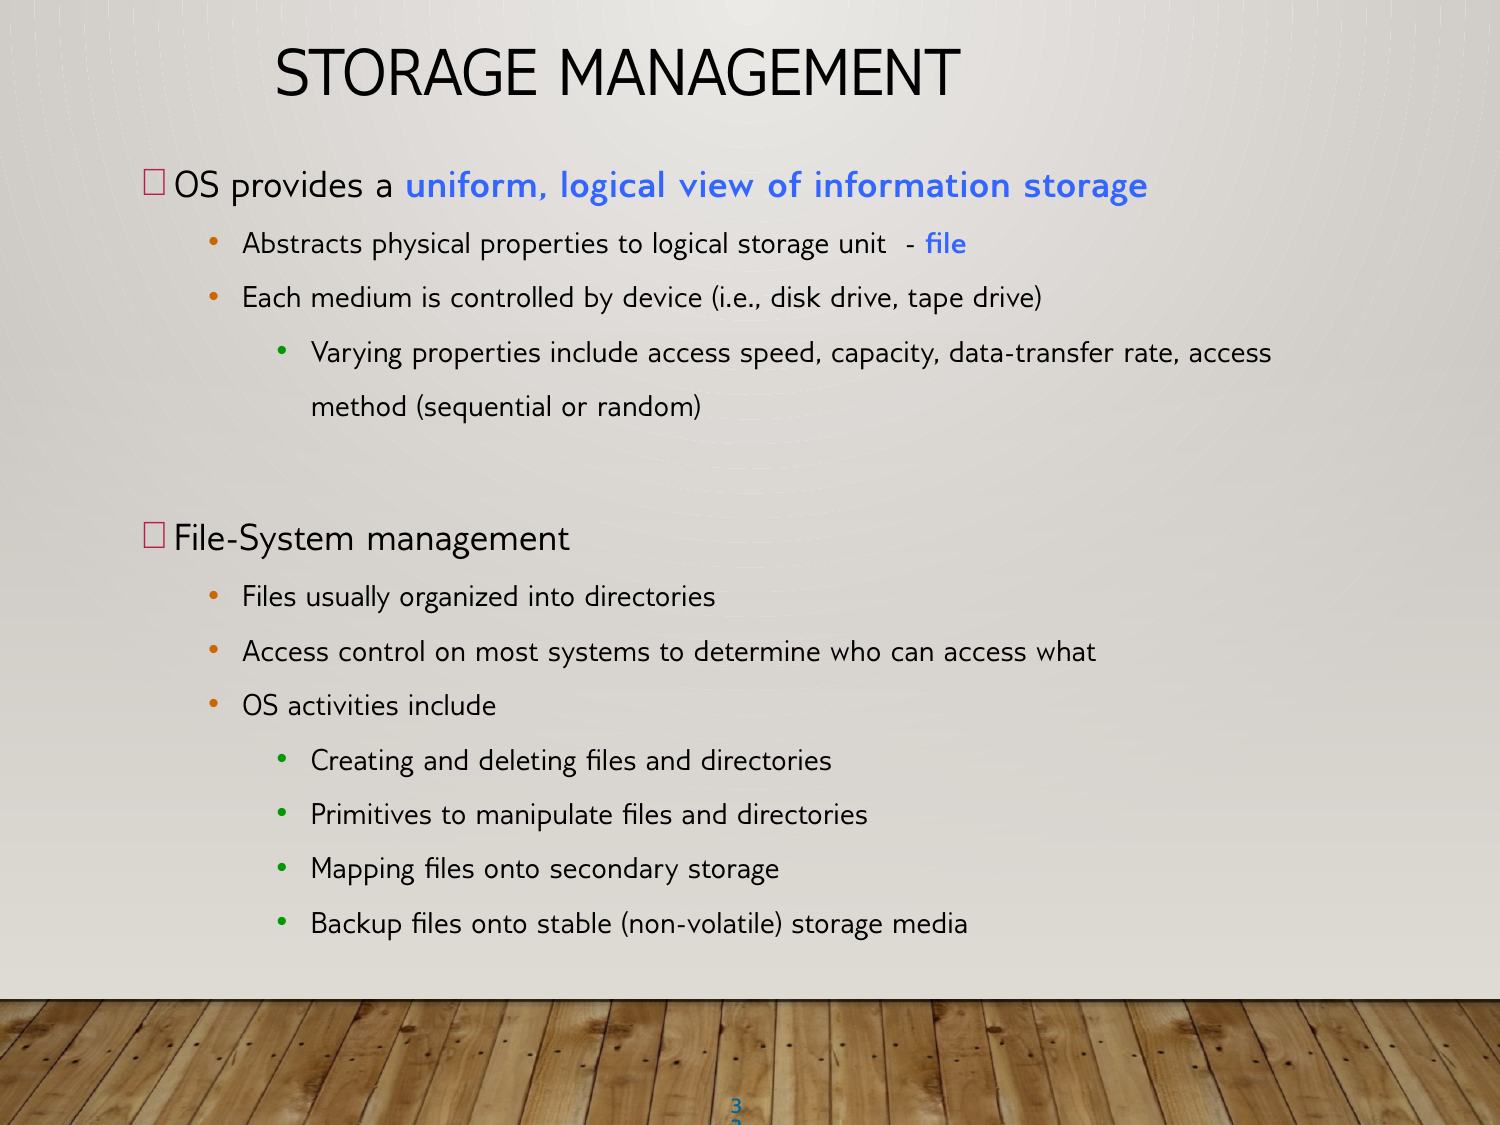

Storage Management
OS provides a uniform, logical view of information storage
Abstracts physical properties to logical storage unit  - file
Each medium is controlled by device (i.e., disk drive, tape drive)
Varying properties include access speed, capacity, data-transfer rate, access method (sequential or random)

File-System management
Files usually organized into directories
Access control on most systems to determine who can access what
OS activities include
Creating and deleting files and directories
Primitives to manipulate files and directories
Mapping files onto secondary storage
Backup files onto stable (non-volatile) storage media
33